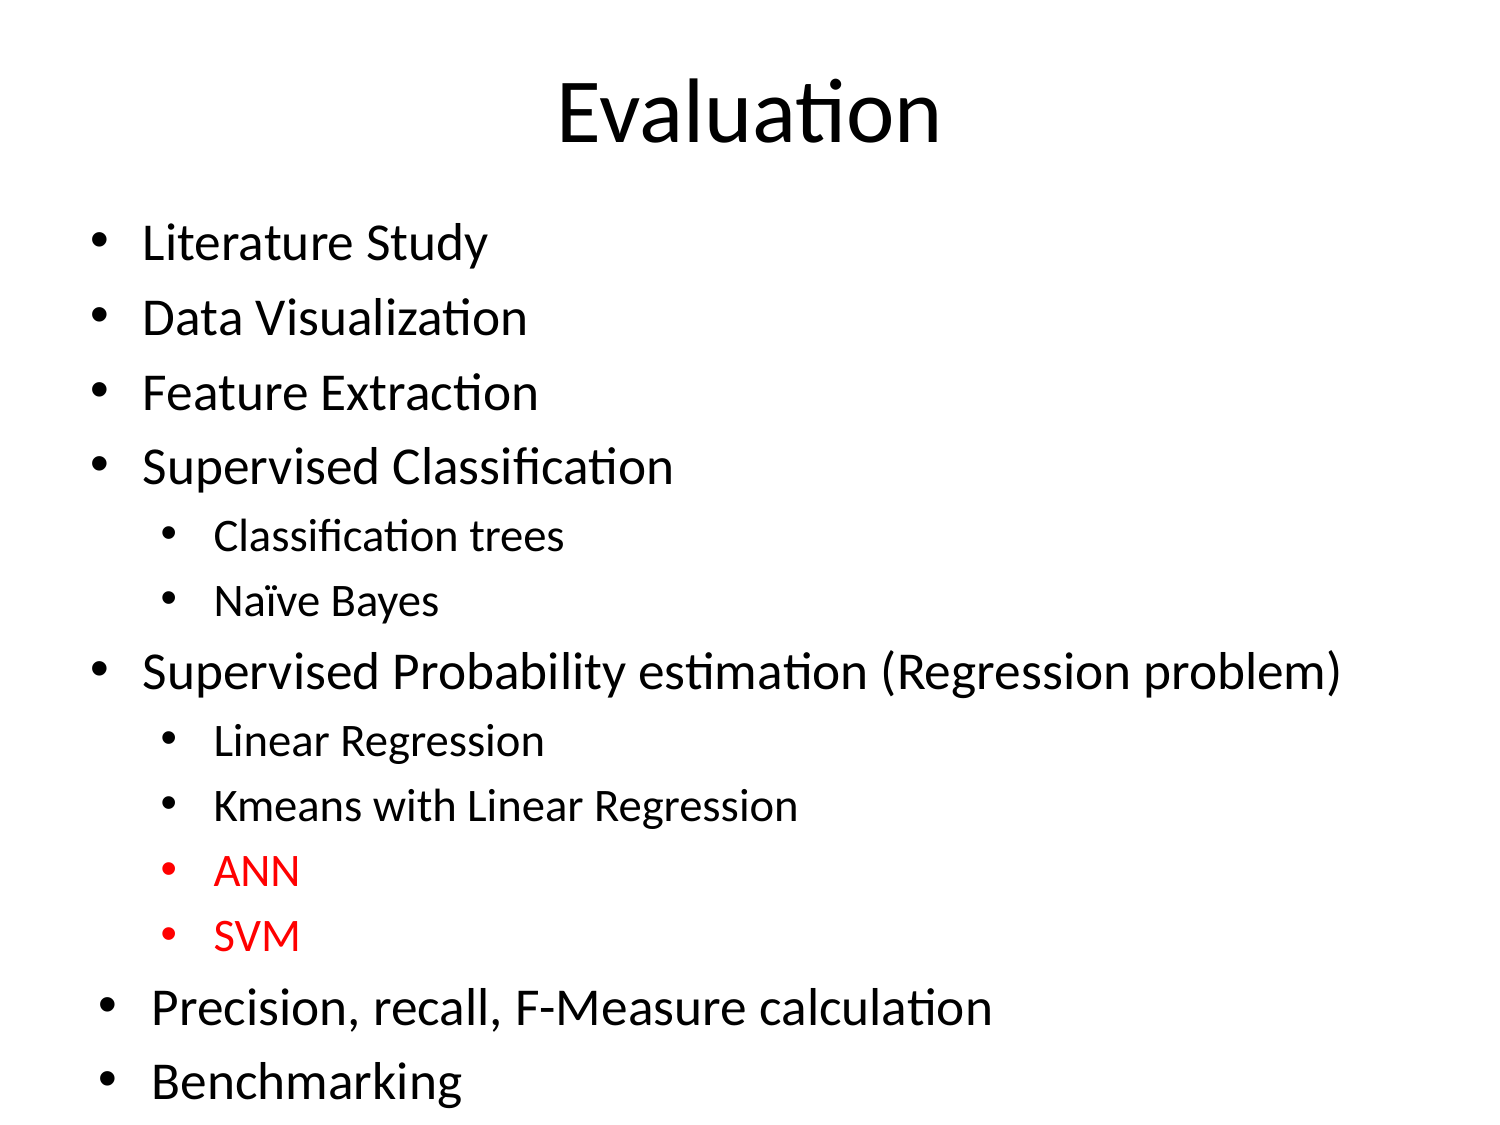

# Evaluation
Literature Study
Data Visualization
Feature Extraction
Supervised Classification
Classification trees
Naïve Bayes
Supervised Probability estimation (Regression problem)
Linear Regression
Kmeans with Linear Regression
ANN
SVM
Precision, recall, F-Measure calculation
Benchmarking